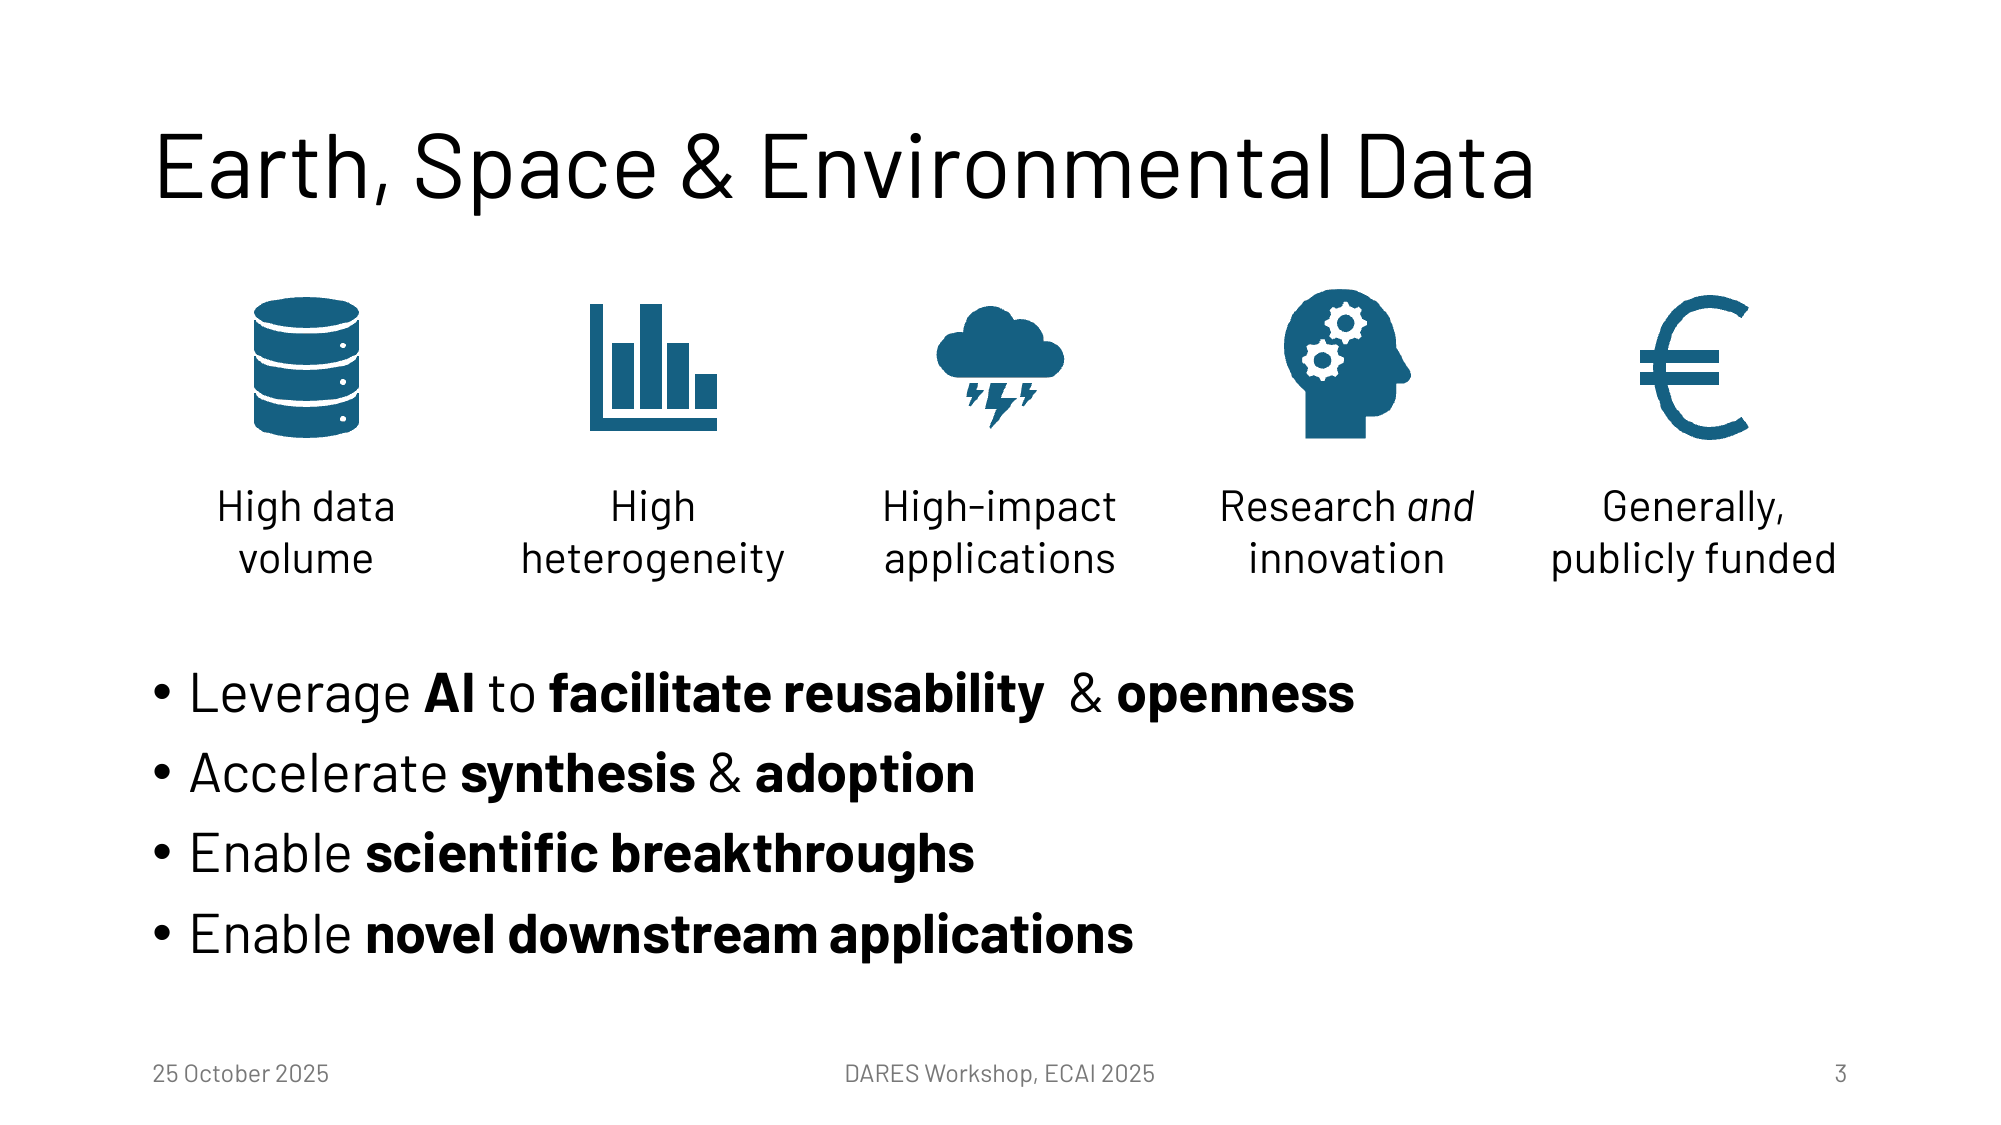

# Earth, Space & Environmental Data
High data volume
High heterogeneity
High-impact applications
Research and innovation
Generally, publicly funded
Leverage AI to facilitate reusability  & openness
Accelerate synthesis & adoption
Enable scientific breakthroughs
Enable novel downstream applications
25 October 2025
DARES Workshop, ECAI 2025
3